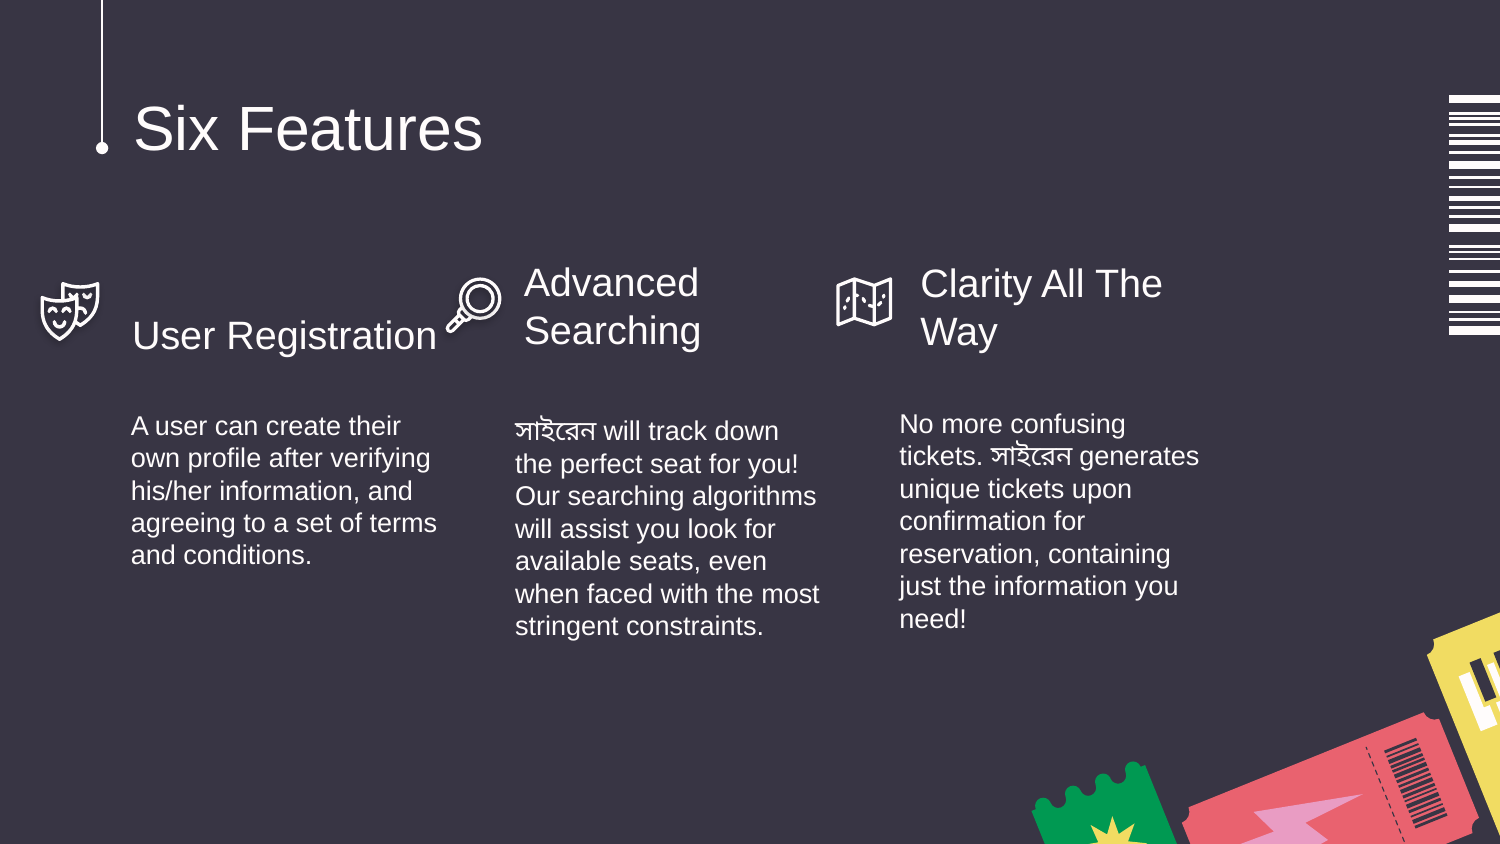

# Six Features
Clarity All The Way
Advanced Searching
User Registration

No more confusing tickets. সাইরেন generates unique tickets upon confirmation for reservation, containing just the information you need!
A user can create their own profile after verifying his/her information, and agreeing to a set of terms and conditions.
সাইরেন will track down the perfect seat for you! Our searching algorithms will assist you look for available seats, even when faced with the most stringent constraints.